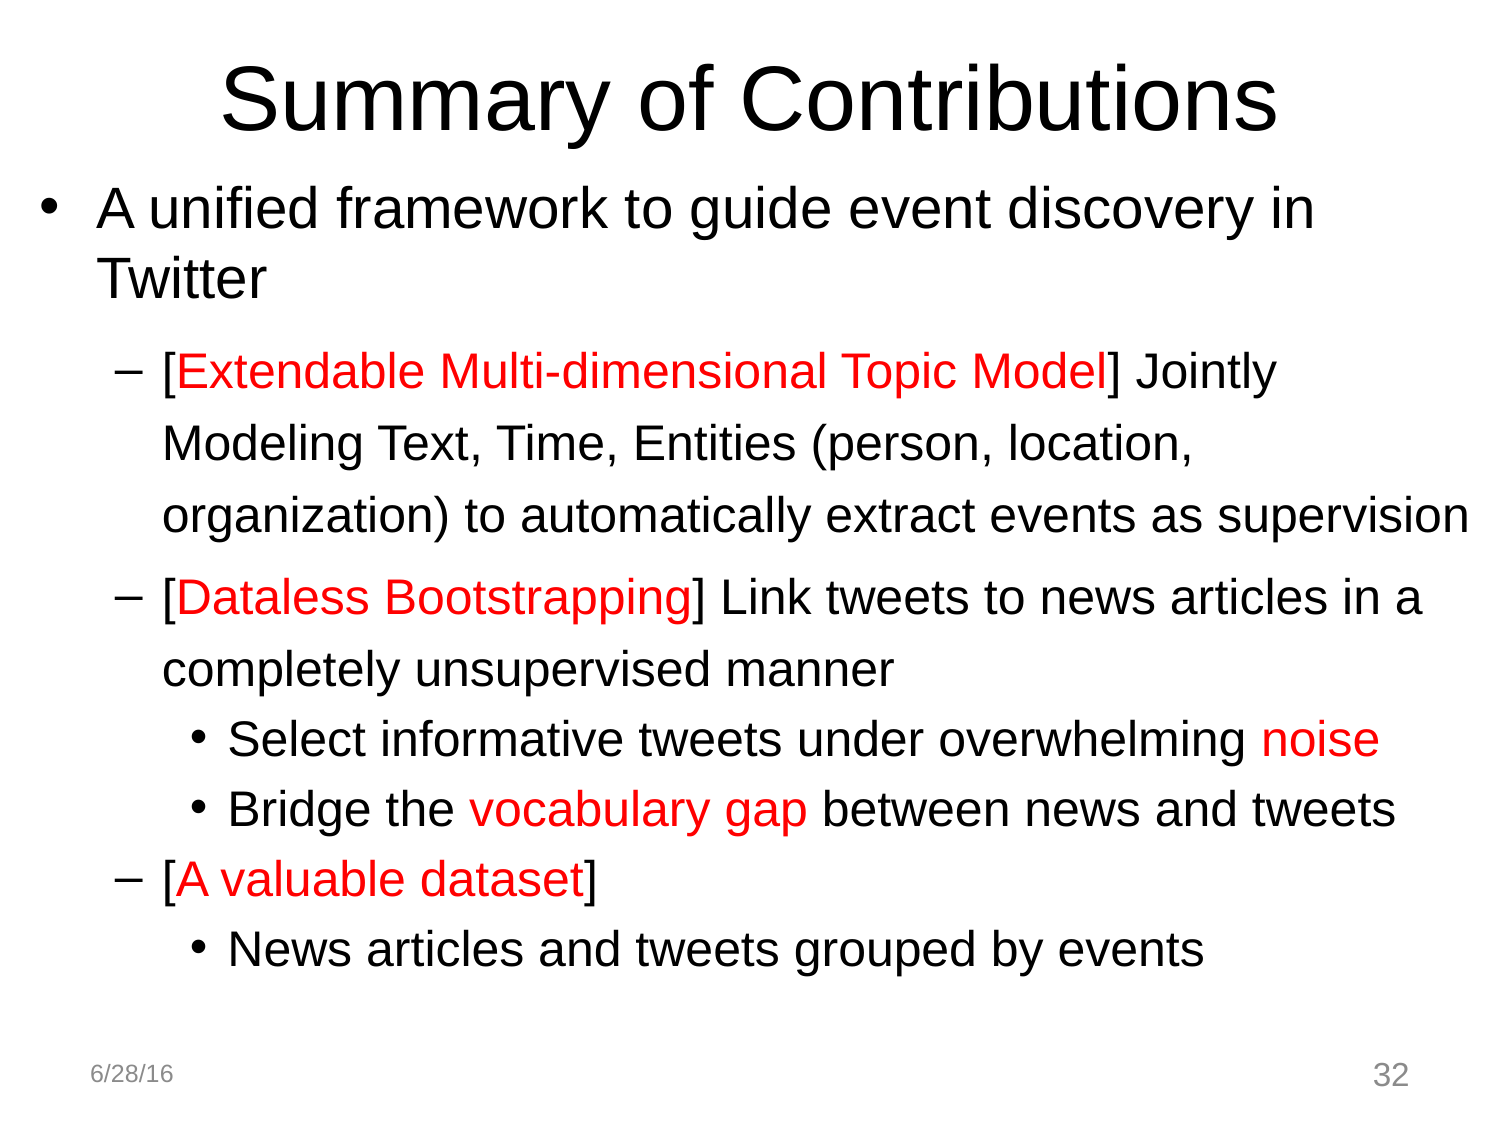

# Summary of Contributions
A unified framework to guide event discovery in Twitter
[Extendable Multi-dimensional Topic Model] Jointly Modeling Text, Time, Entities (person, location, organization) to automatically extract events as supervision
[Dataless Bootstrapping] Link tweets to news articles in a completely unsupervised manner
Select informative tweets under overwhelming noise
Bridge the vocabulary gap between news and tweets
[A valuable dataset]
News articles and tweets grouped by events
6/28/16
32